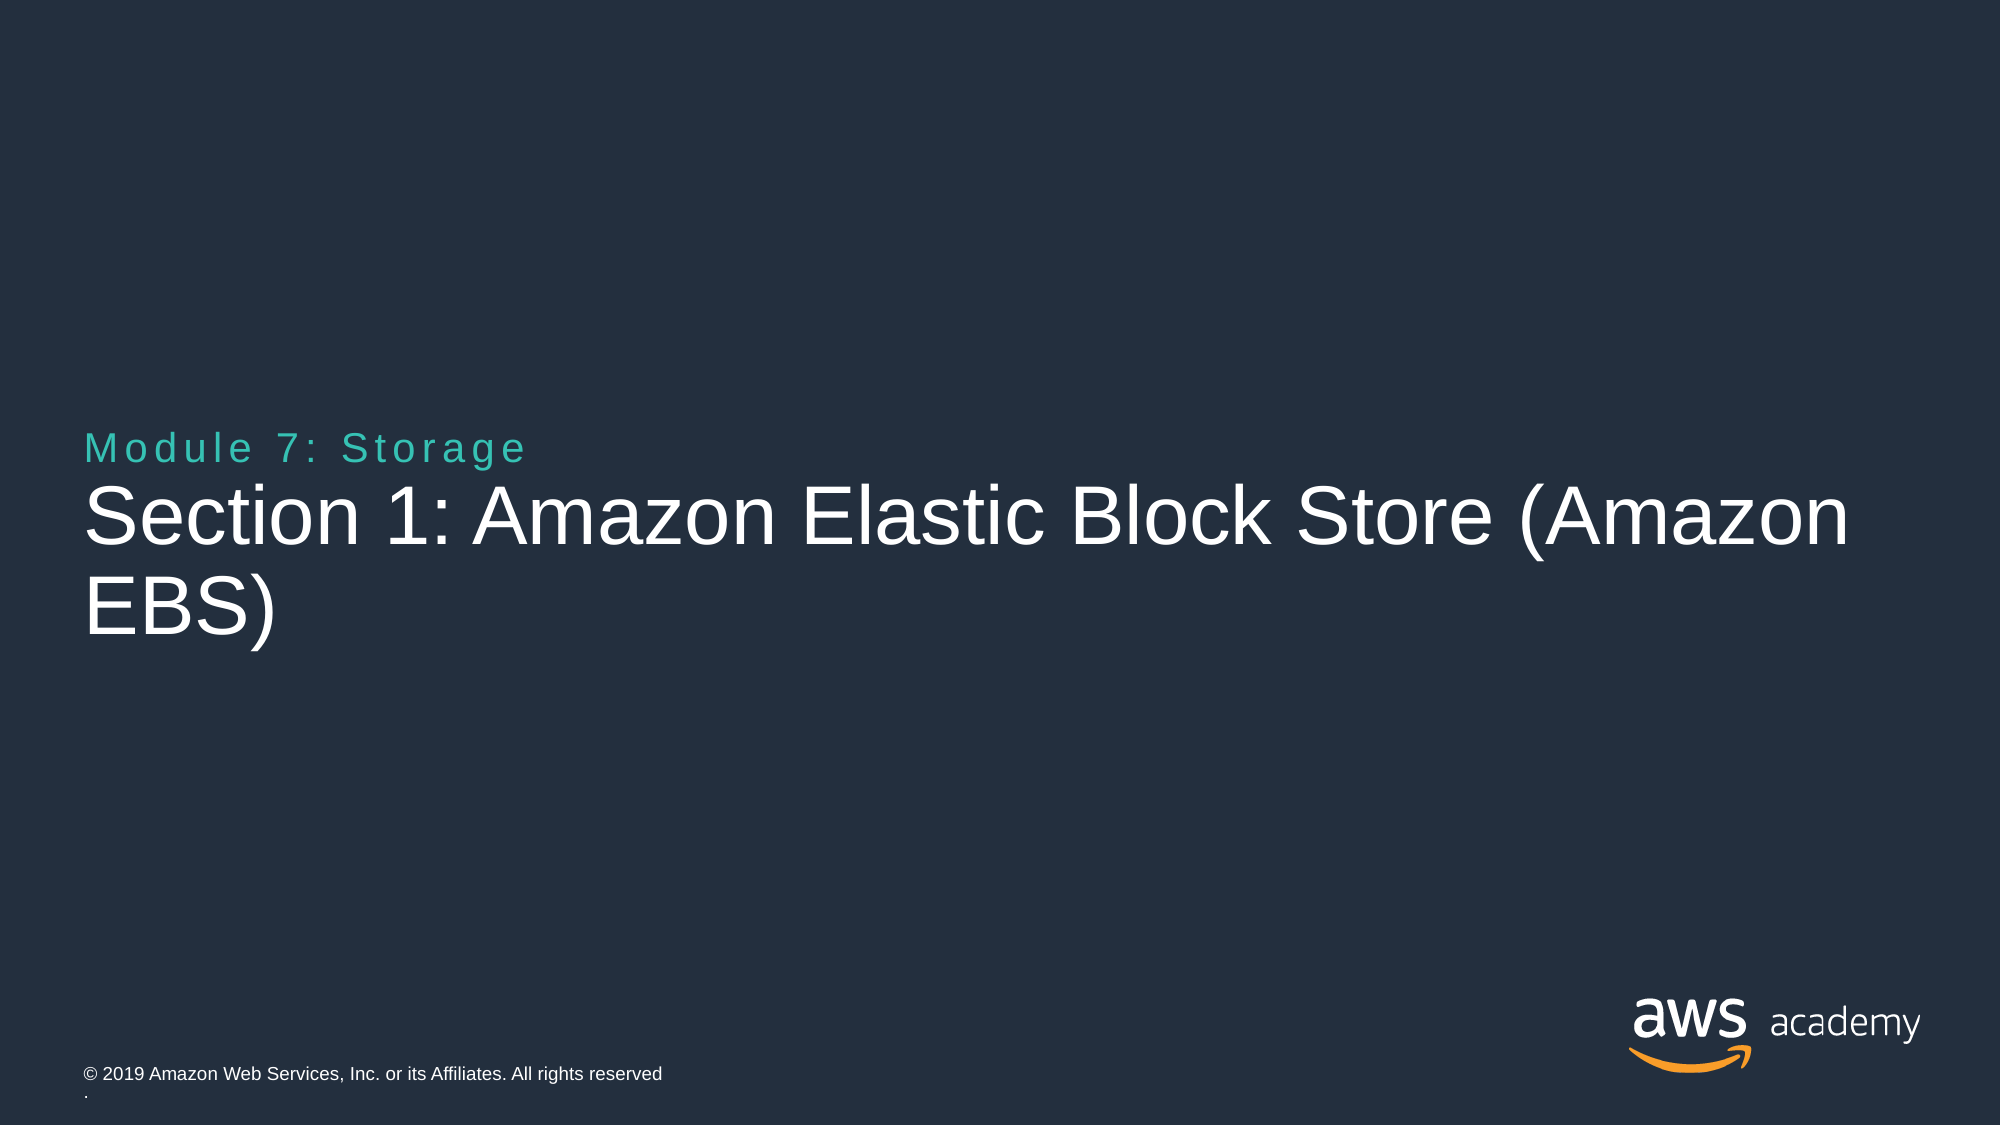

Module 7: Storage
# Section 1: Amazon Elastic Block Store (Amazon EBS)
© 2019 Amazon Web Services, Inc. or its Affiliates. All rights reserved.